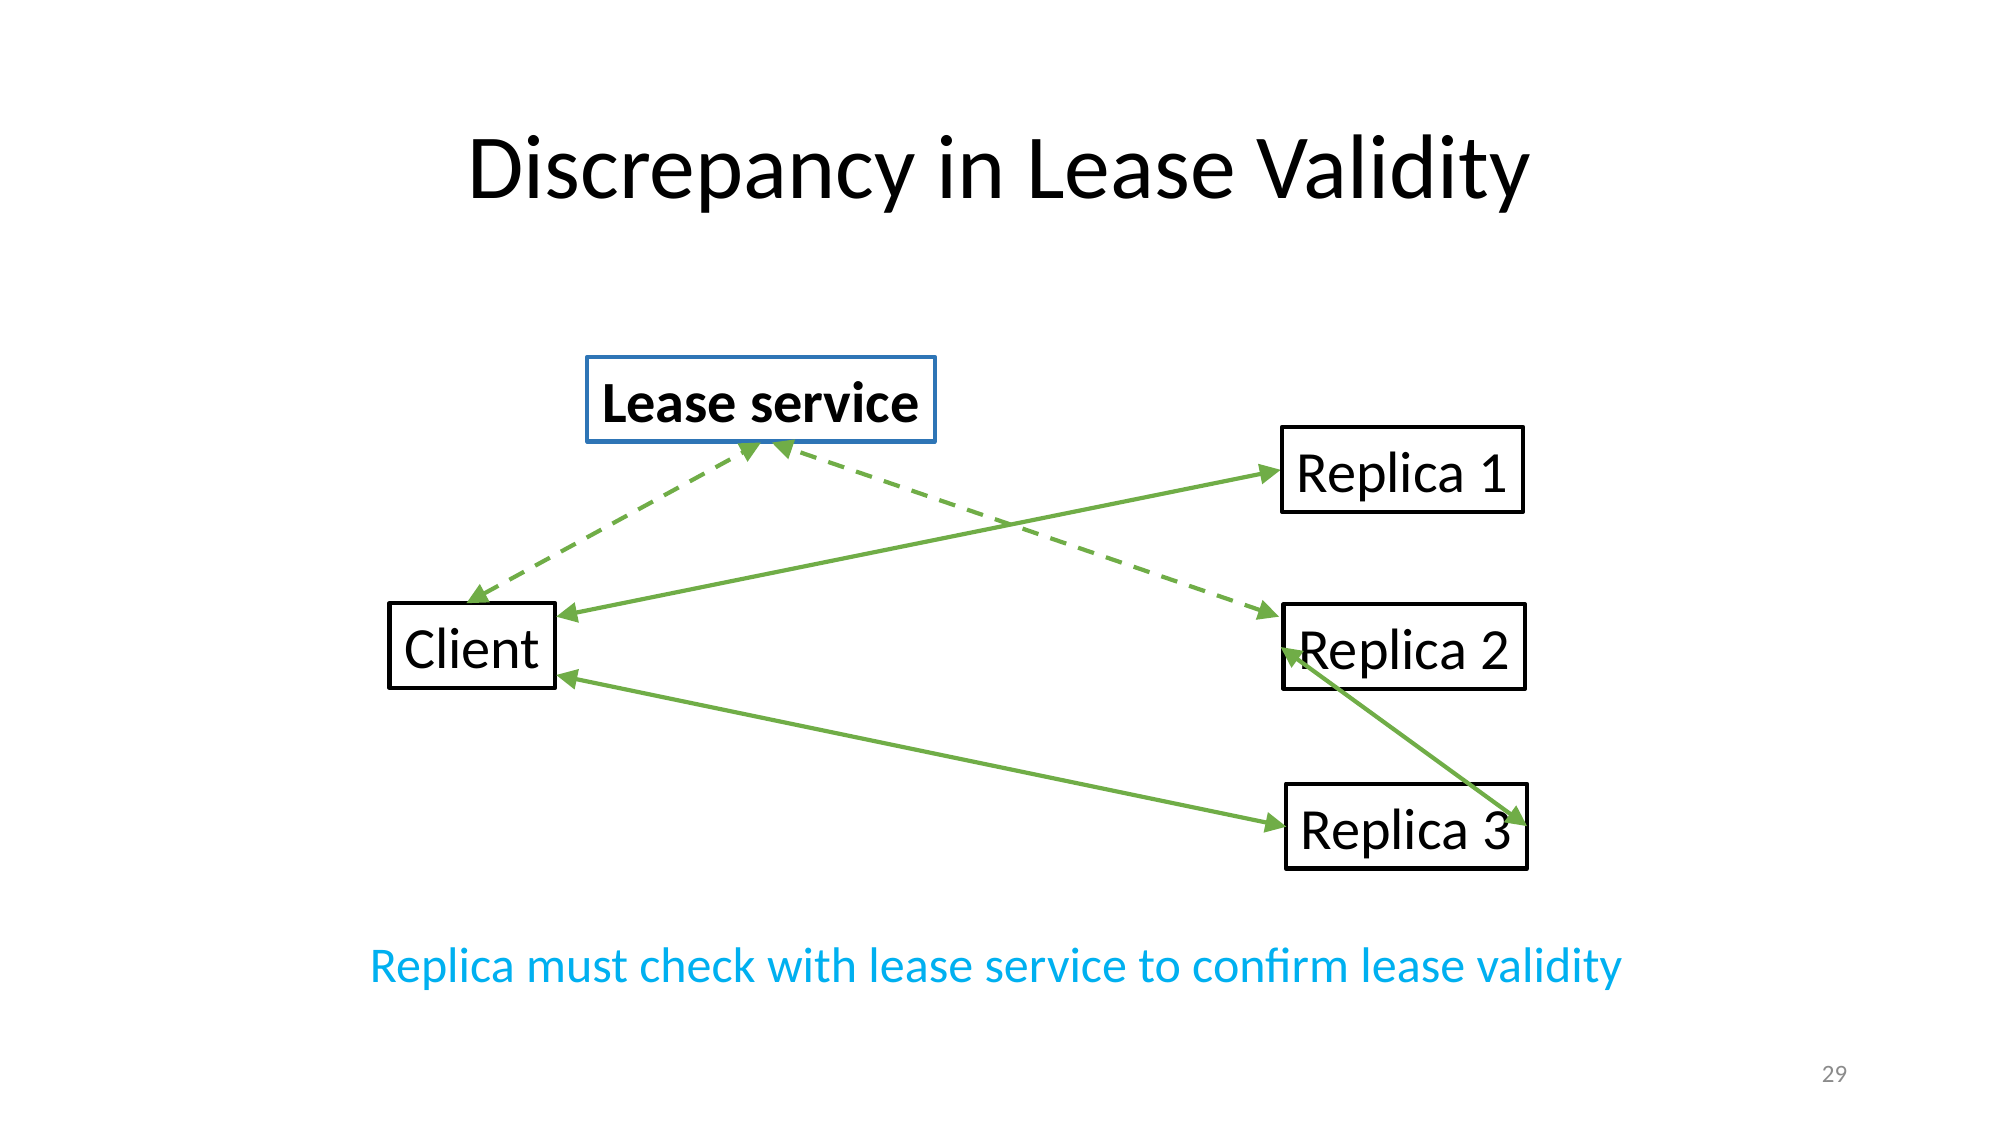

# Discrepancy in Lease Validity
Lease service
Replica 1
Client
Replica 2
Replica 3
Replica must check with lease service to confirm lease validity
29